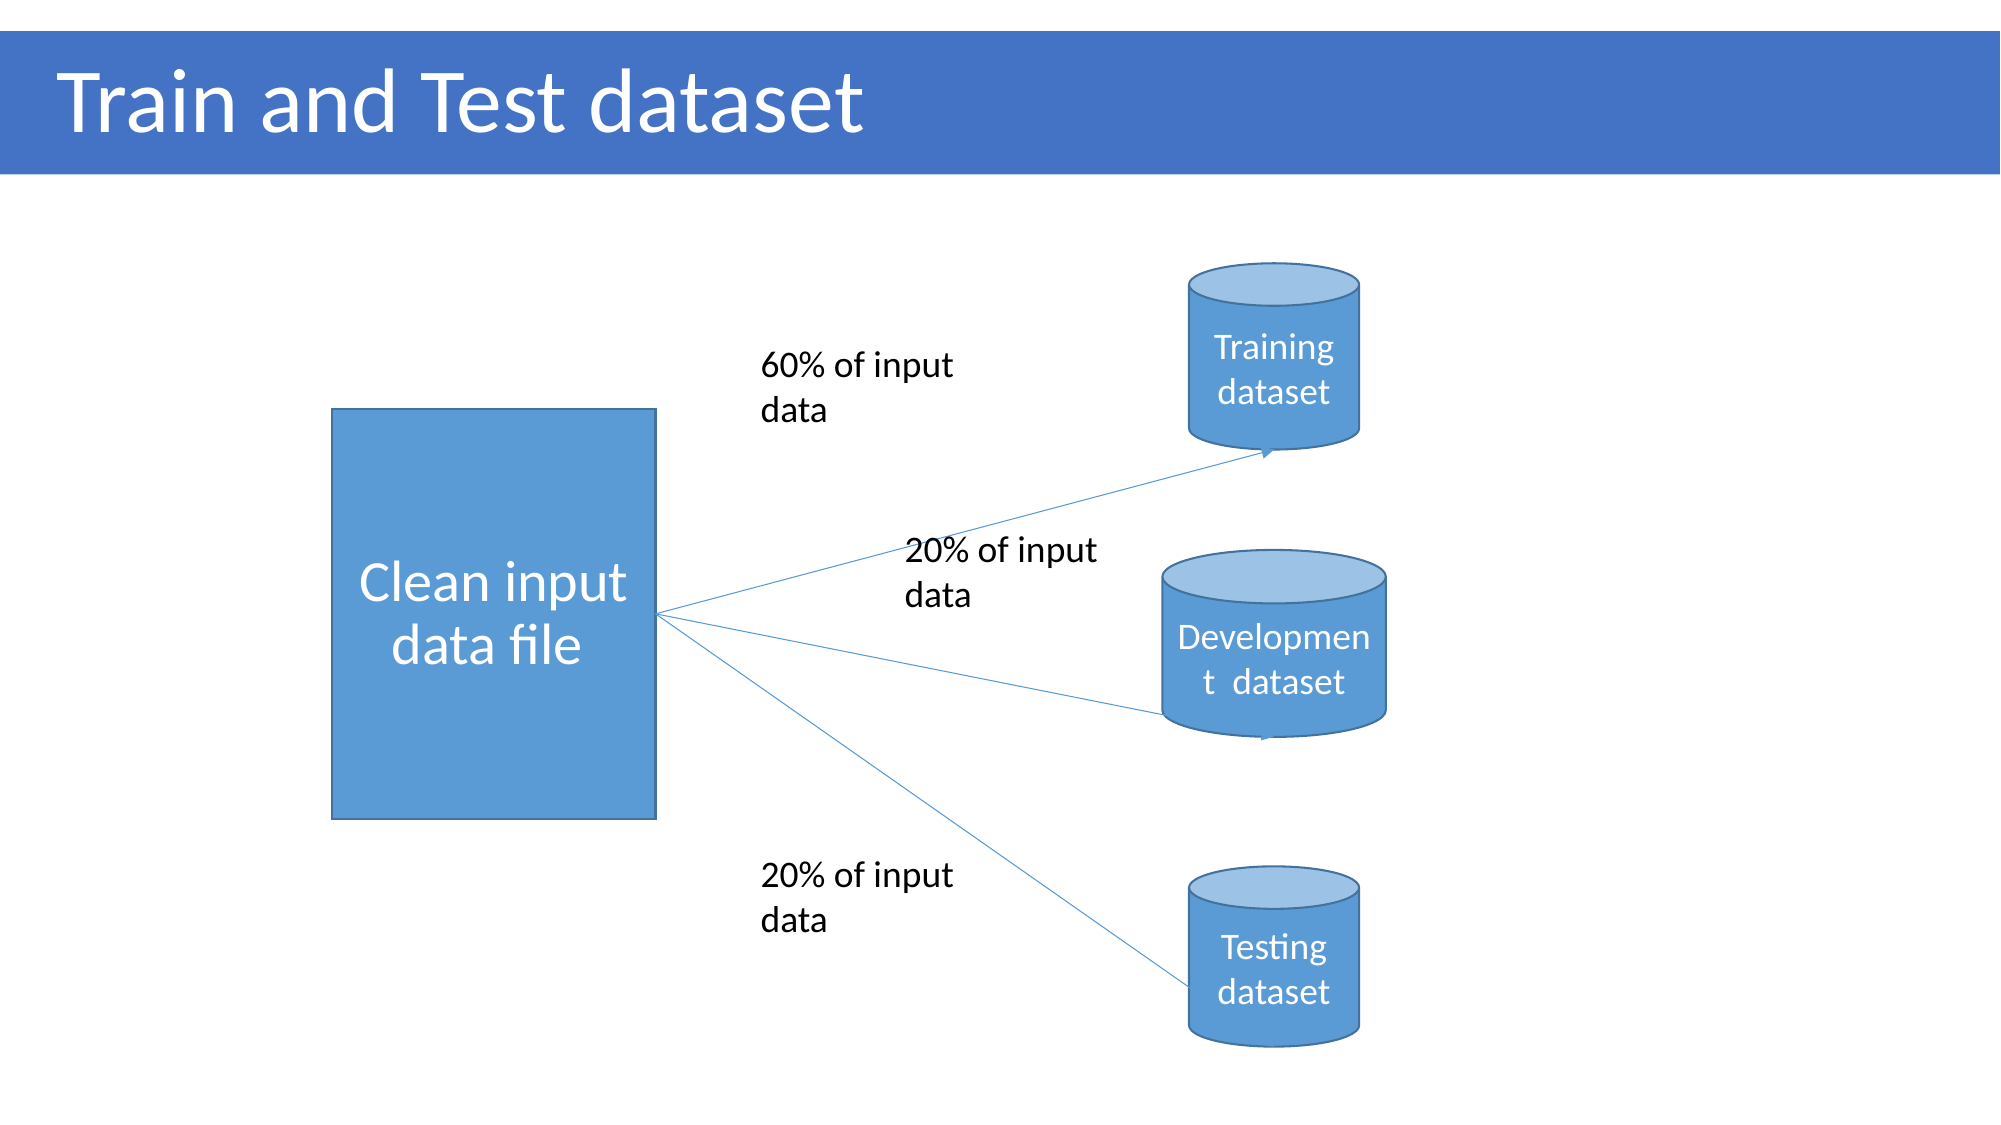

Train and Test dataset
Training dataset
60% of input data
Clean input data file
20% of input data
Development  dataset
20% of input data
Testing dataset